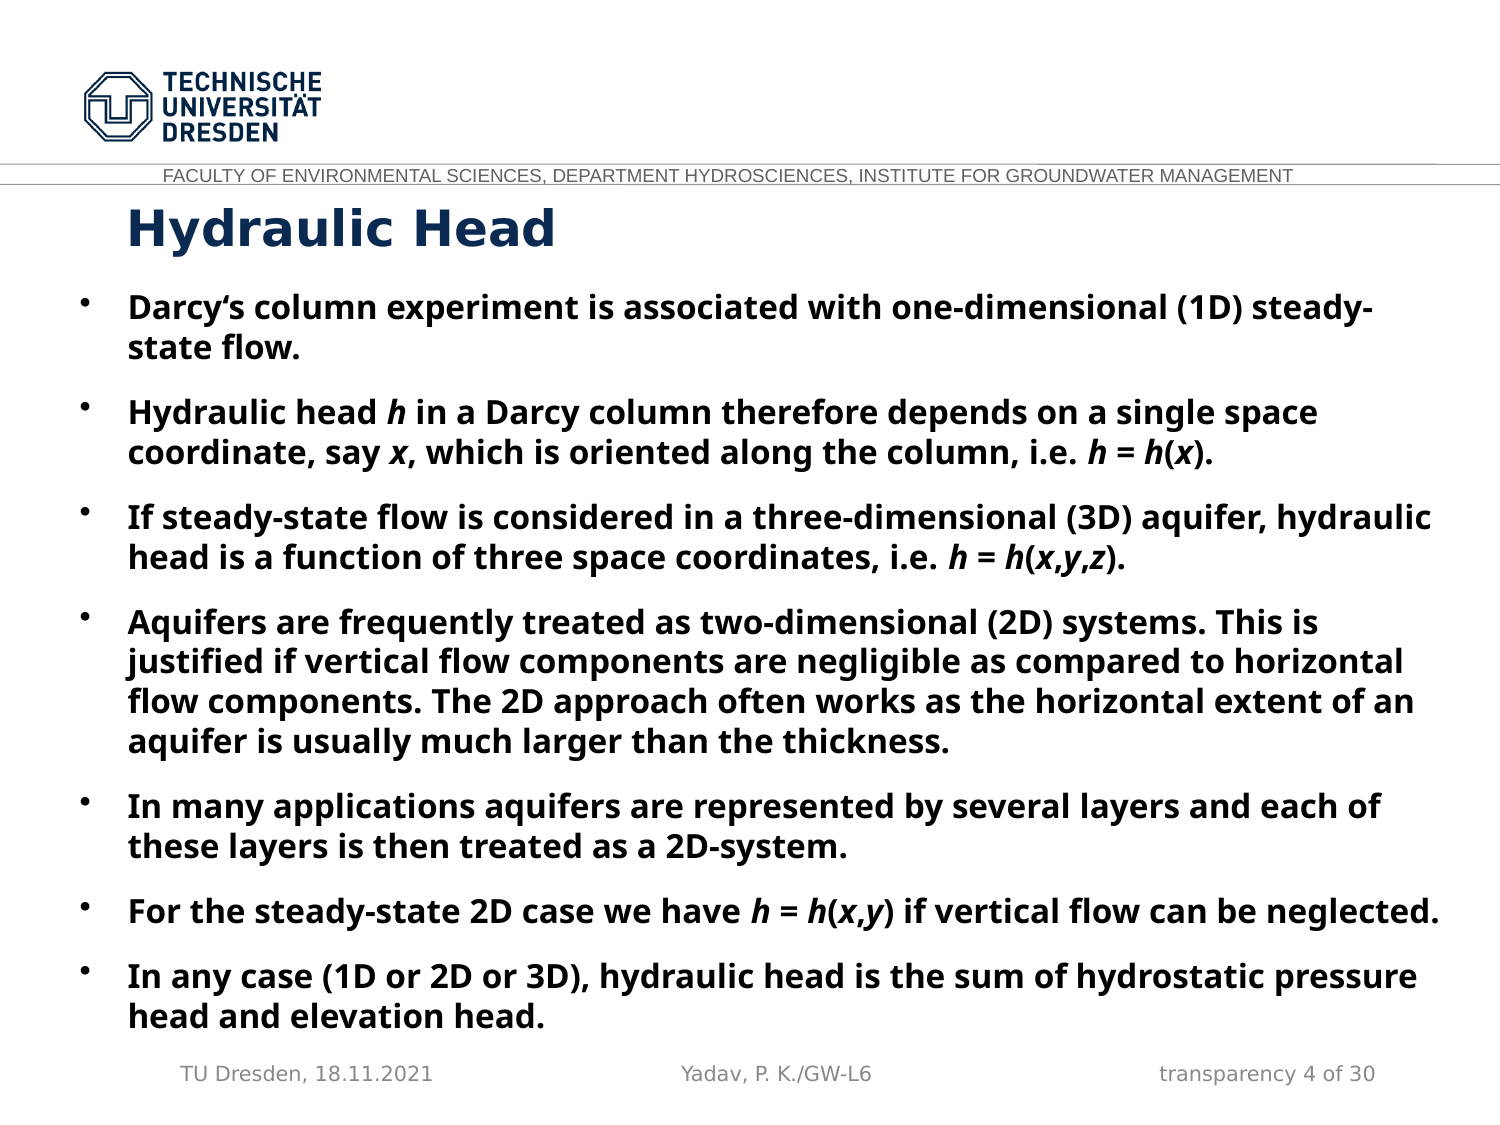

Hydraulic Head
Darcy‘s column experiment is associated with one-dimensional (1D) steady-state flow.
Hydraulic head h in a Darcy column therefore depends on a single space coordinate, say x, which is oriented along the column, i.e. h = h(x).
If steady-state flow is considered in a three-dimensional (3D) aquifer, hydraulic head is a function of three space coordinates, i.e. h = h(x,y,z).
Aquifers are frequently treated as two-dimensional (2D) systems. This is justified if vertical flow components are negligible as compared to horizontal flow components. The 2D approach often works as the horizontal extent of an aquifer is usually much larger than the thickness.
In many applications aquifers are represented by several layers and each of these layers is then treated as a 2D-system.
For the steady-state 2D case we have h = h(x,y) if vertical flow can be neglected.
In any case (1D or 2D or 3D), hydraulic head is the sum of hydrostatic pressure head and elevation head.